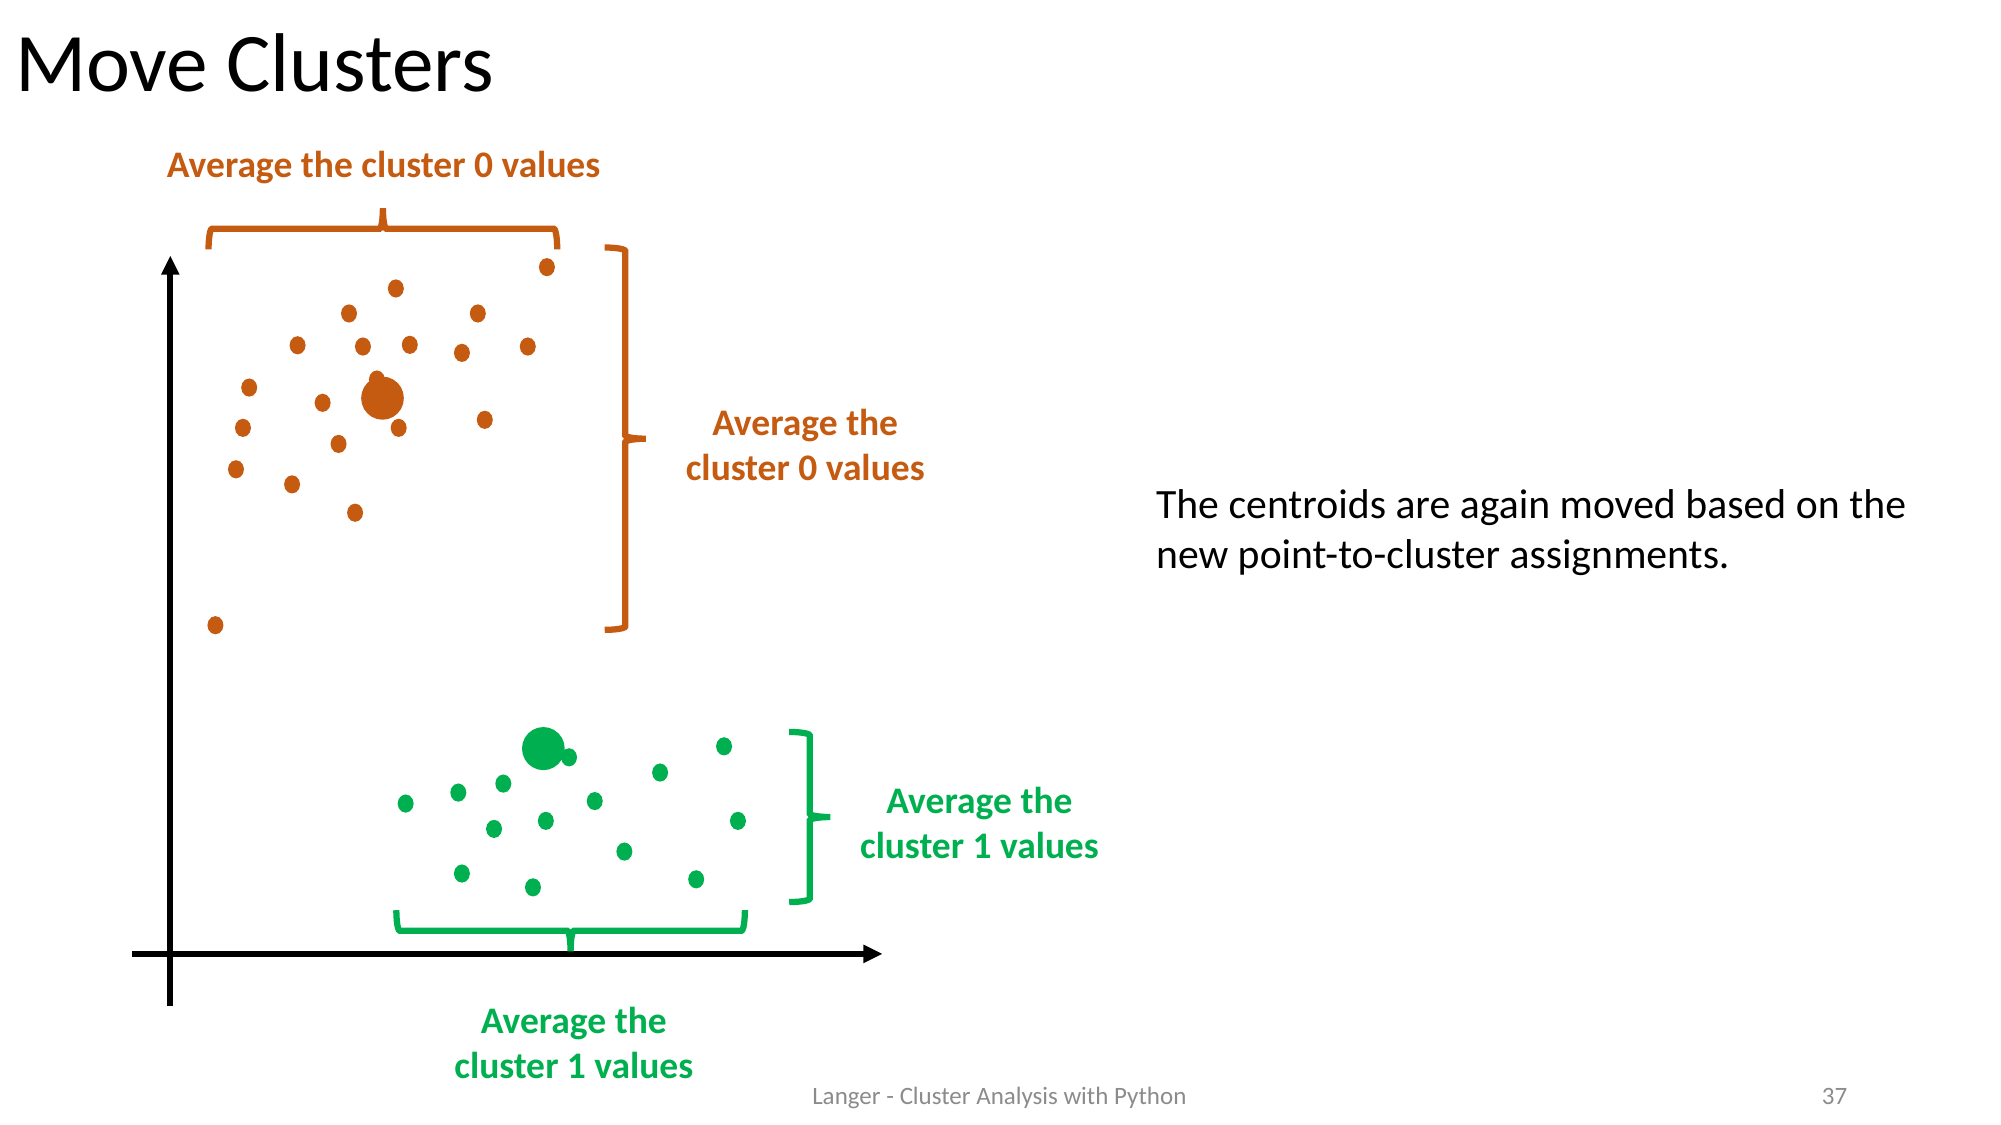

# Move Clusters

Average the cluster 0 values

Average the cluster 0 values

The centroids are again moved based on the new point-to-cluster assignments.

Average the cluster 1 values

Average the cluster 1 values
Langer - Cluster Analysis with Python
37